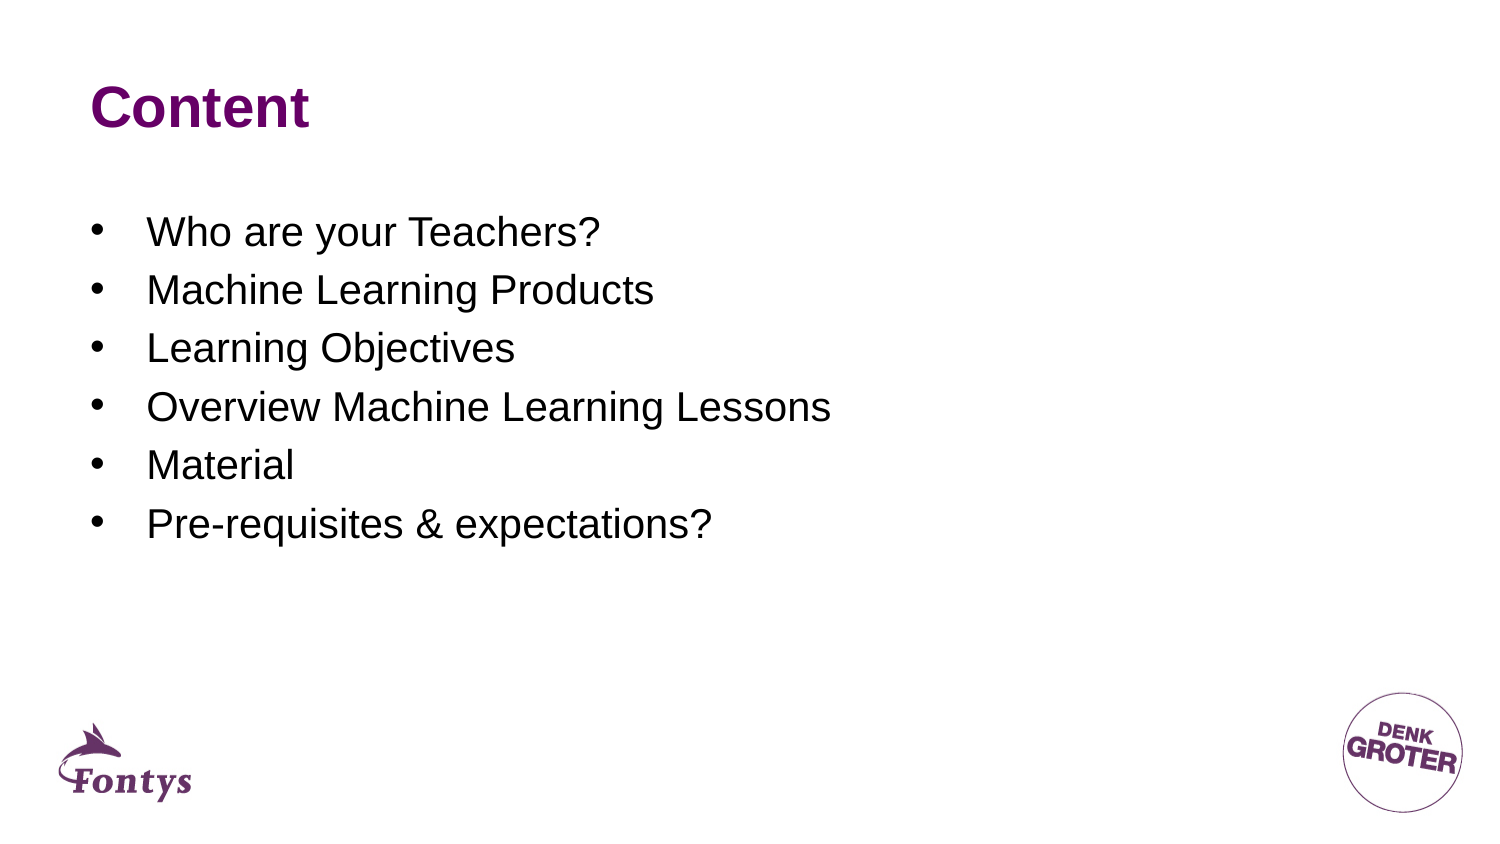

# Content
Who are your Teachers?
Machine Learning Products
Learning Objectives
Overview Machine Learning Lessons
Material
Pre-requisites & expectations?